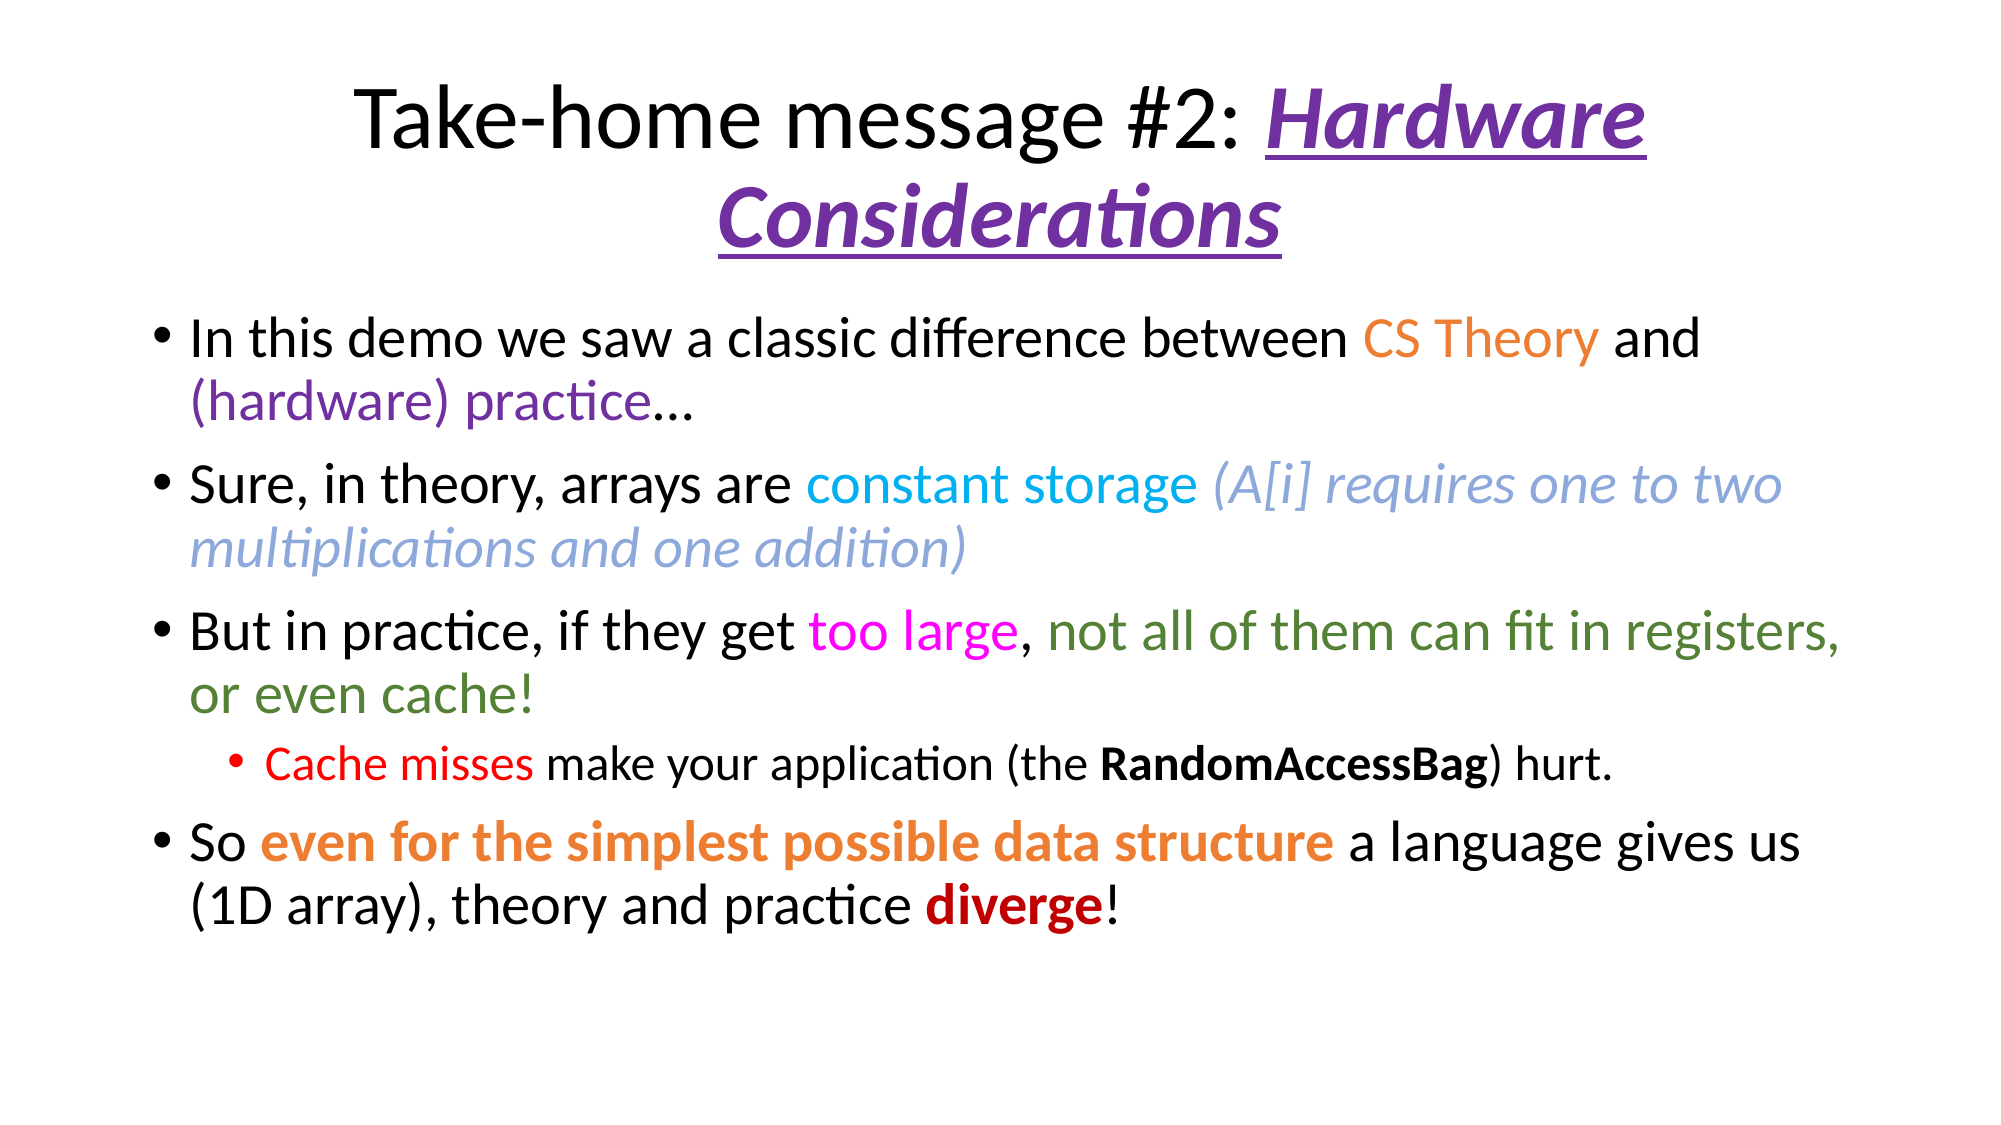

# Take-home message #2: Hardware Considerations
In this demo we saw a classic difference between CS Theory and (hardware) practice…
Sure, in theory, arrays are constant storage (A[i] requires one to two multiplications and one addition)
But in practice, if they get too large, not all of them can fit in registers, or even cache!
Cache misses make your application (the RandomAccessBag) hurt.
So even for the simplest possible data structure a language gives us (1D array), theory and practice diverge!